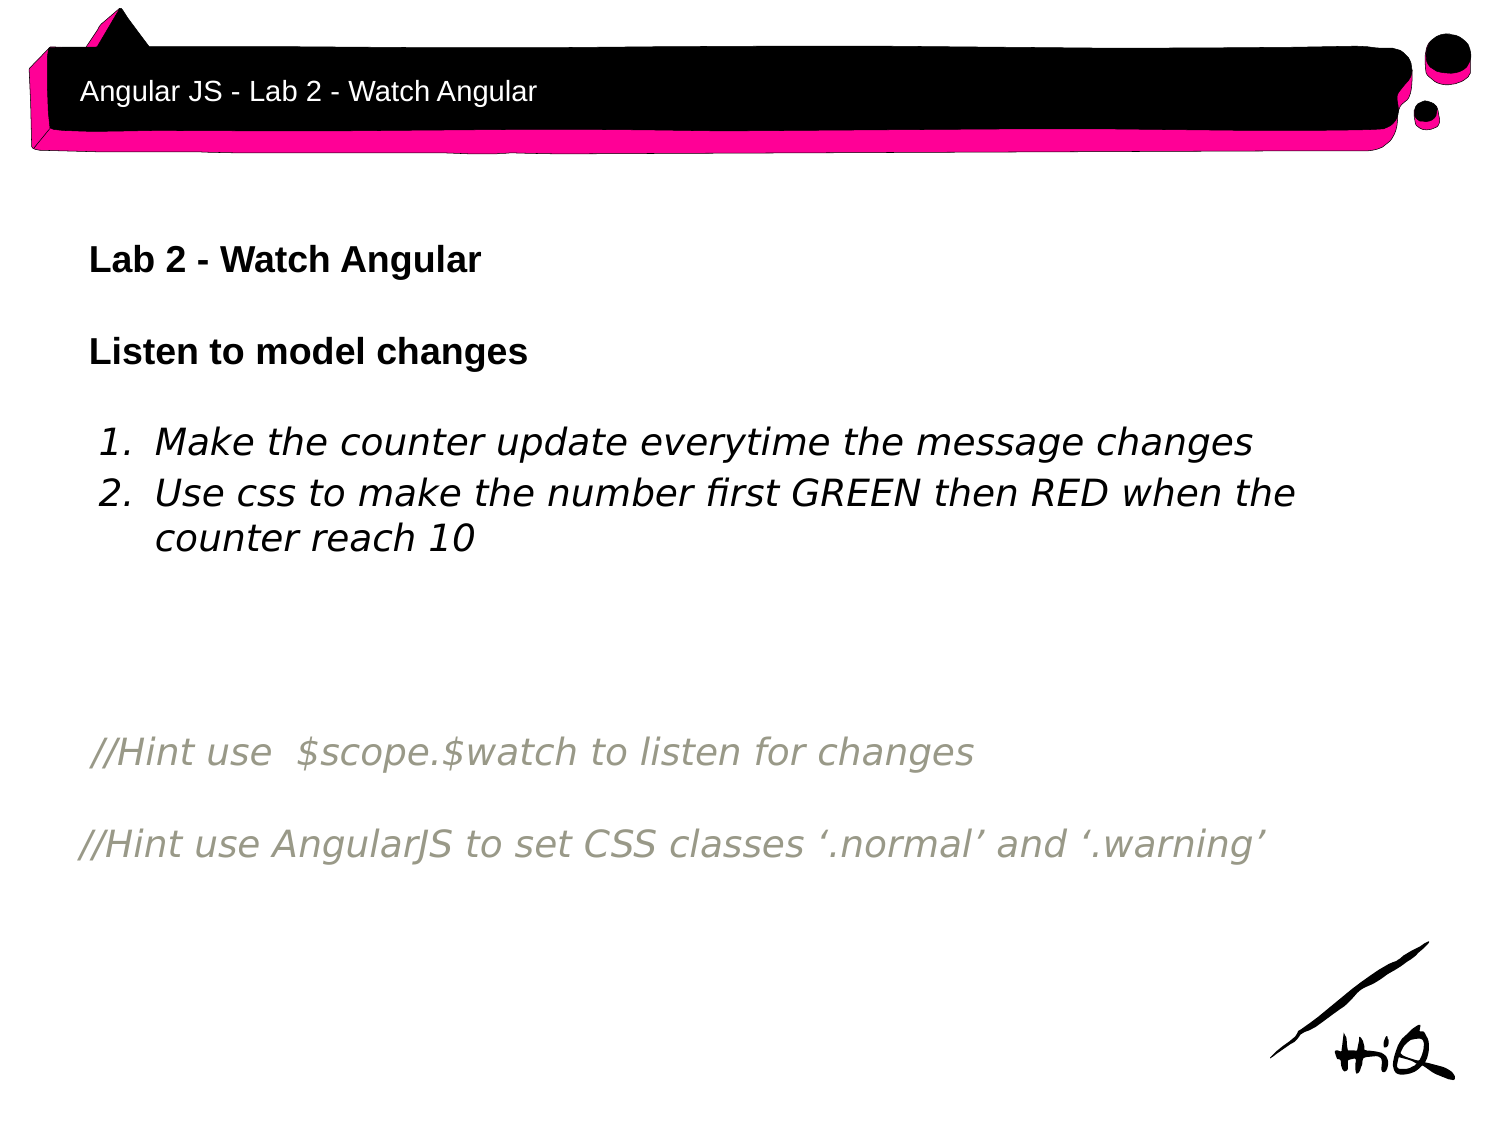

# Angular JS - Lab 2 - Watch Angular
Lab 2 - Watch Angular

Listen to model changes

Make the counter update everytime the message changes
Use css to make the number first GREEN then RED when the counter reach 10

 //Hint use  $scope.$watch to listen for changes

//Hint use AngularJS to set CSS classes ‘.normal’ and ‘.warning’